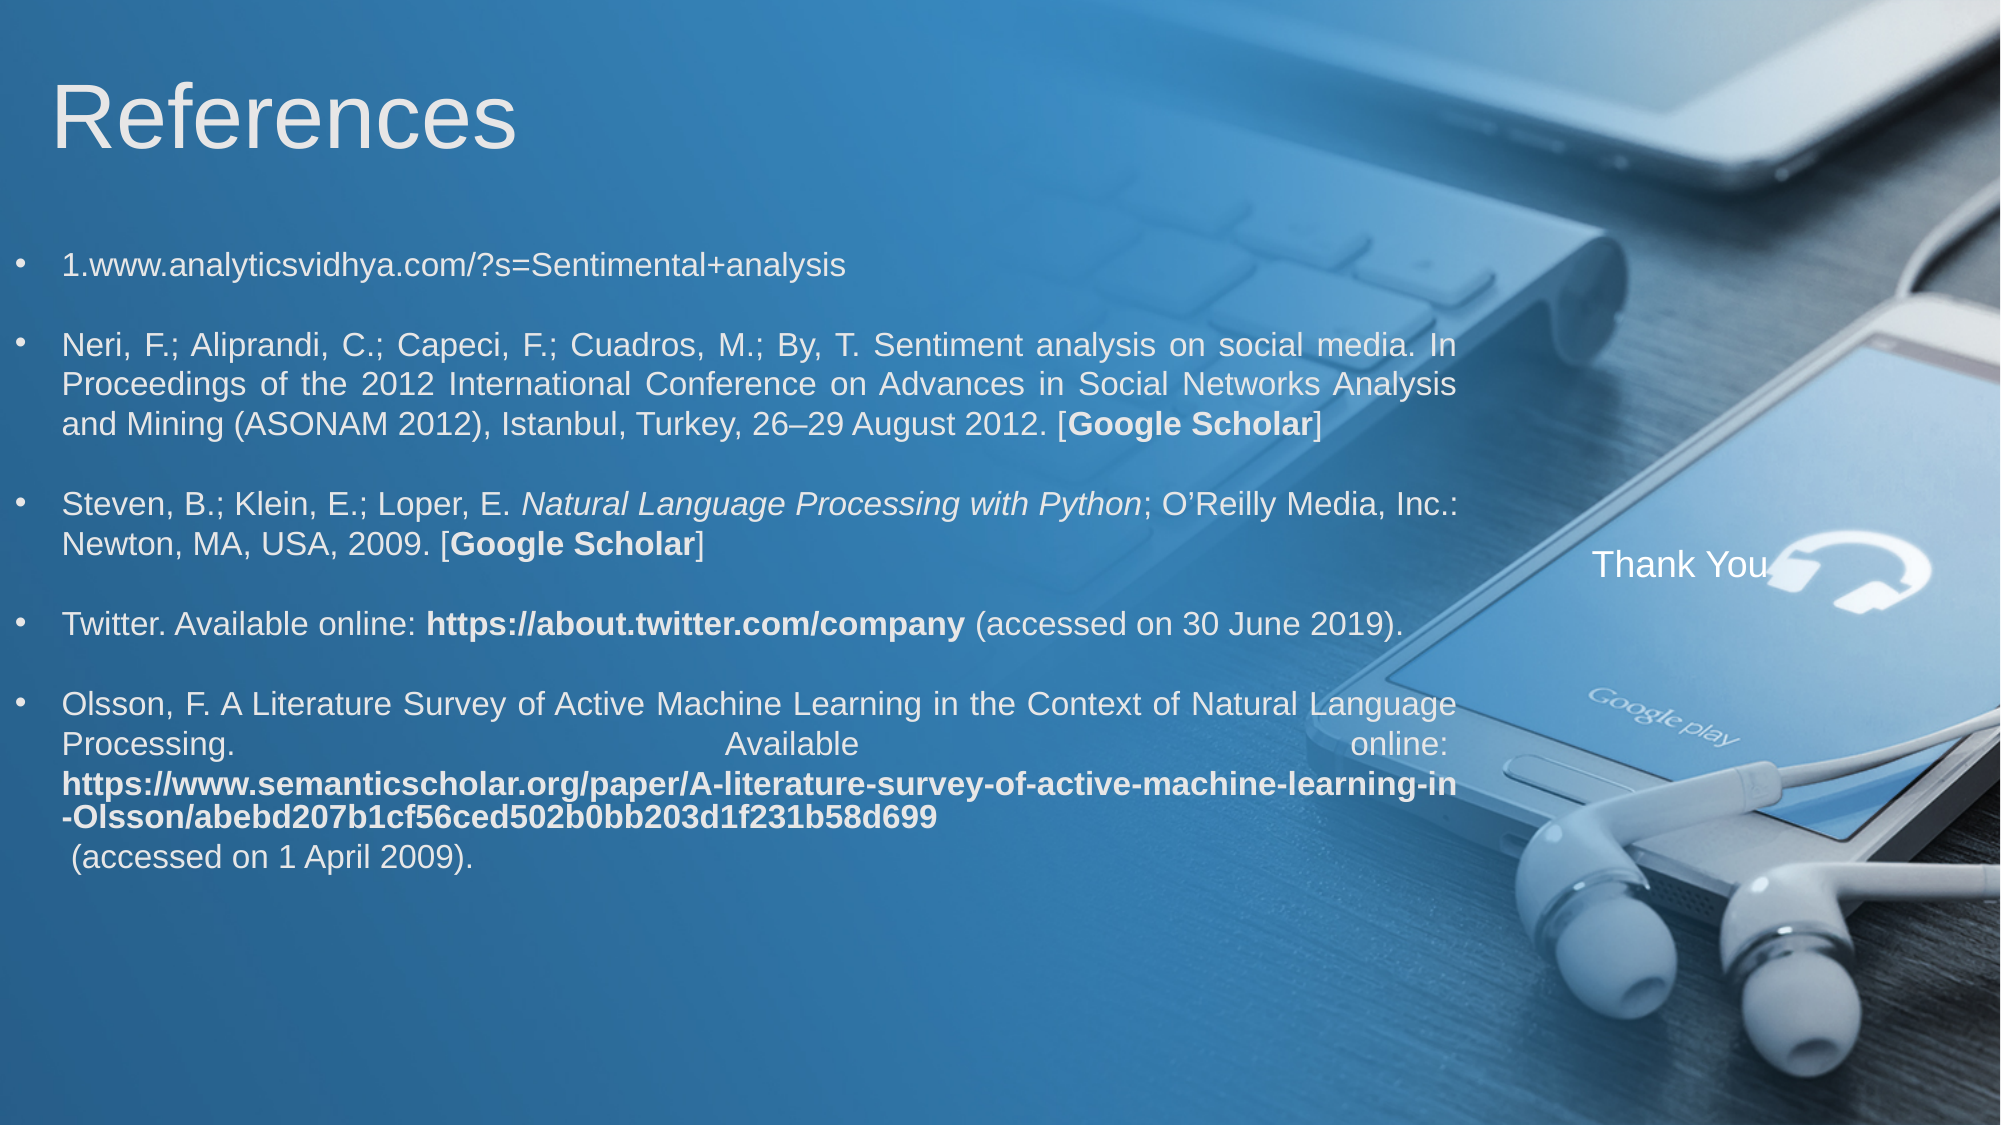

References
1.www.analyticsvidhya.com/?s=Sentimental+analysis

Neri, F.; Aliprandi, C.; Capeci, F.; Cuadros, M.; By, T. Sentiment analysis on social media. In Proceedings of the 2012 International Conference on Advances in Social Networks Analysis and Mining (ASONAM 2012), Istanbul, Turkey, 26–29 August 2012. [Google Scholar]

Steven, B.; Klein, E.; Loper, E. Natural Language Processing with Python; O’Reilly Media, Inc.: Newton, MA, USA, 2009. [Google Scholar]

Twitter. Available online: https://about.twitter.com/company (accessed on 30 June 2019).

Olsson, F. A Literature Survey of Active Machine Learning in the Context of Natural Language Processing. Available online: https://www.semanticscholar.org/paper/A-literature-survey-of-active-machine-learning-in-Olsson/abebd207b1cf56ced502b0bb203d1f231b58d699 (accessed on 1 April 2009).

Thank You